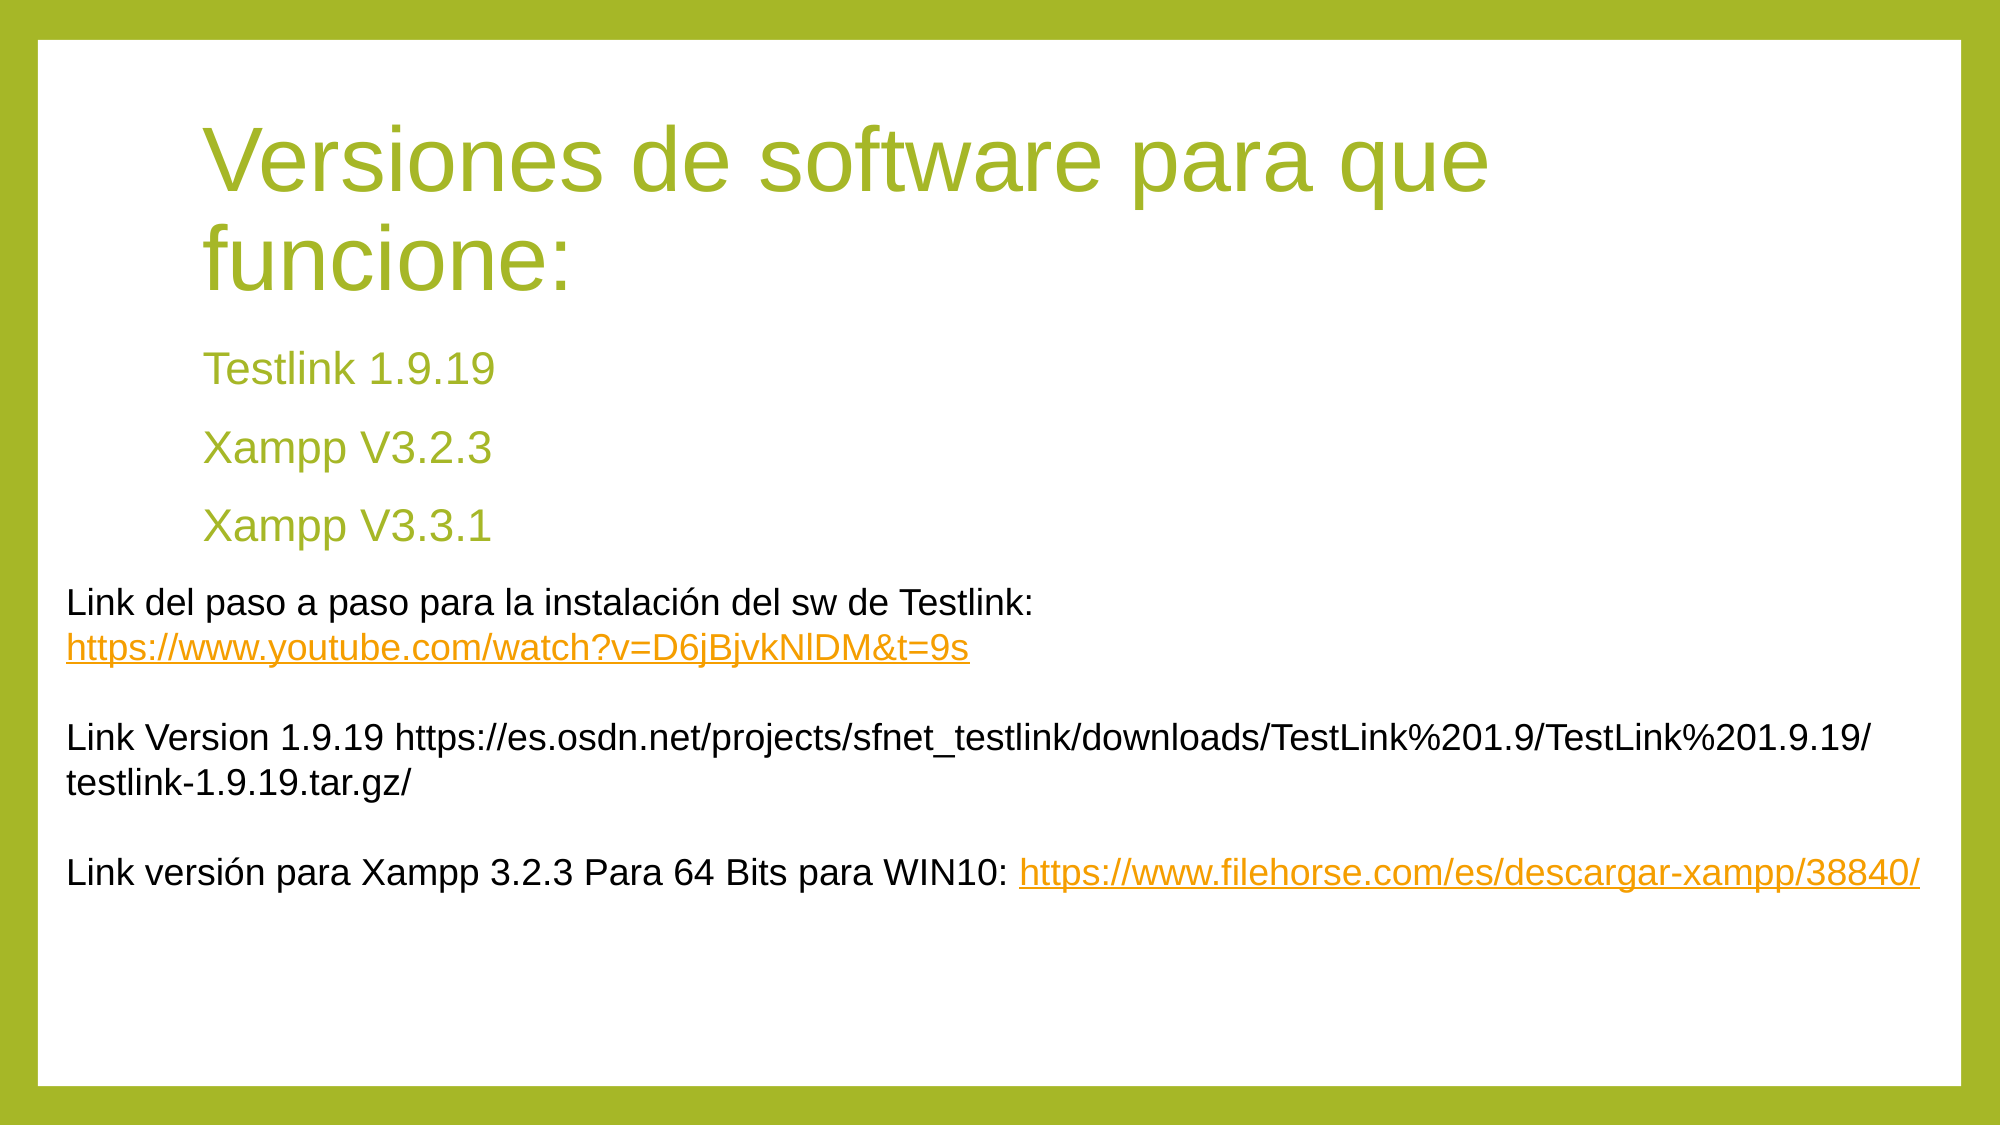

# Versiones de software para que funcione:
Testlink 1.9.19
Xampp V3.2.3
Xampp V3.3.1
Link del paso a paso para la instalación del sw de Testlink: https://www.youtube.com/watch?v=D6jBjvkNlDM&t=9s

Link Version 1.9.19 https://es.osdn.net/projects/sfnet_testlink/downloads/TestLink%201.9/TestLink%201.9.19/testlink-1.9.19.tar.gz/

Link versión para Xampp 3.2.3 Para 64 Bits para WIN10: https://www.filehorse.com/es/descargar-xampp/38840/